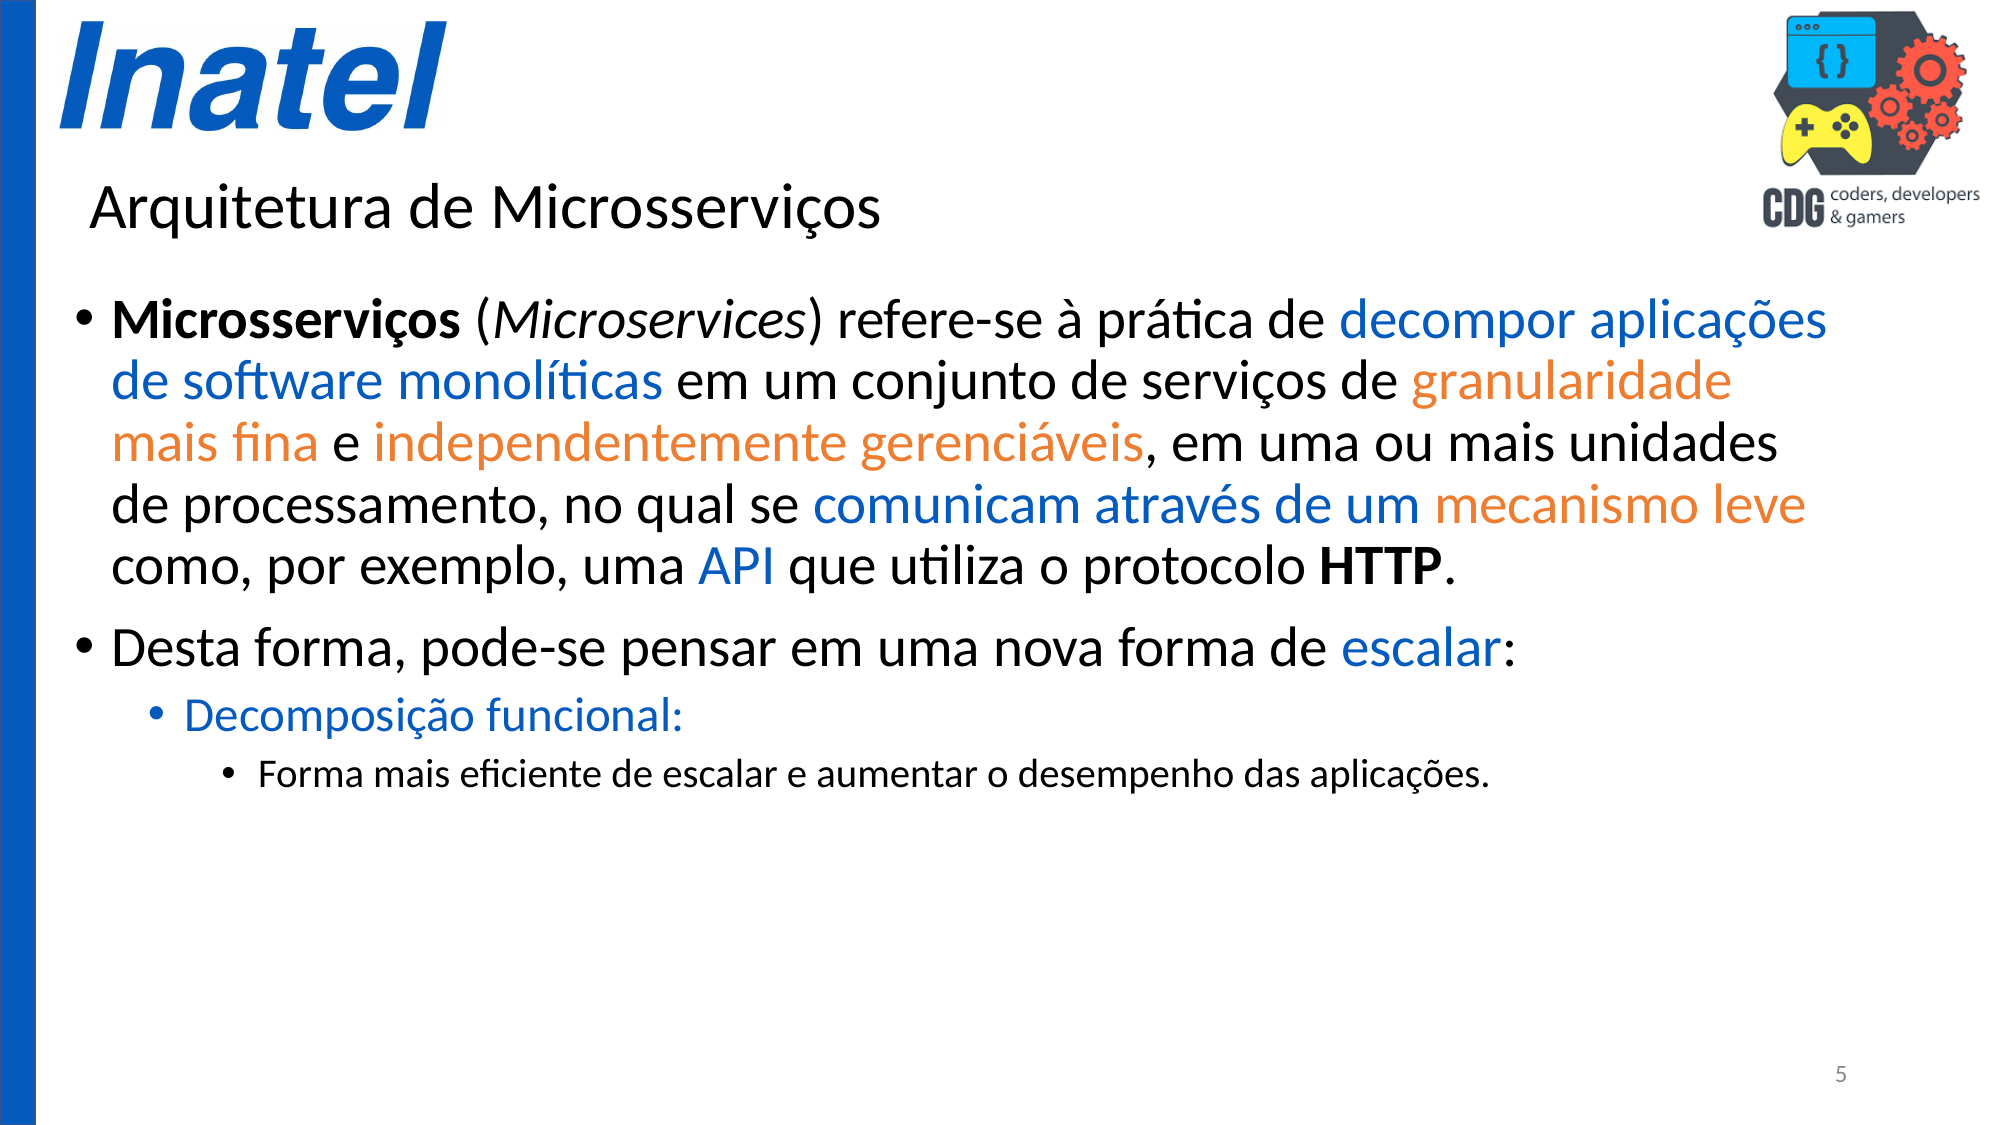

# Arquitetura de Microsserviços
Microsserviços (Microservices) refere-se à prática de decompor aplicações de software monolíticas em um conjunto de serviços de granularidade mais fina e independentemente gerenciáveis, em uma ou mais unidades de processamento, no qual se comunicam através de um mecanismo leve como, por exemplo, uma API que utiliza o protocolo HTTP.
Desta forma, pode-se pensar em uma nova forma de escalar:
Decomposição funcional:
Forma mais eficiente de escalar e aumentar o desempenho das aplicações.
5